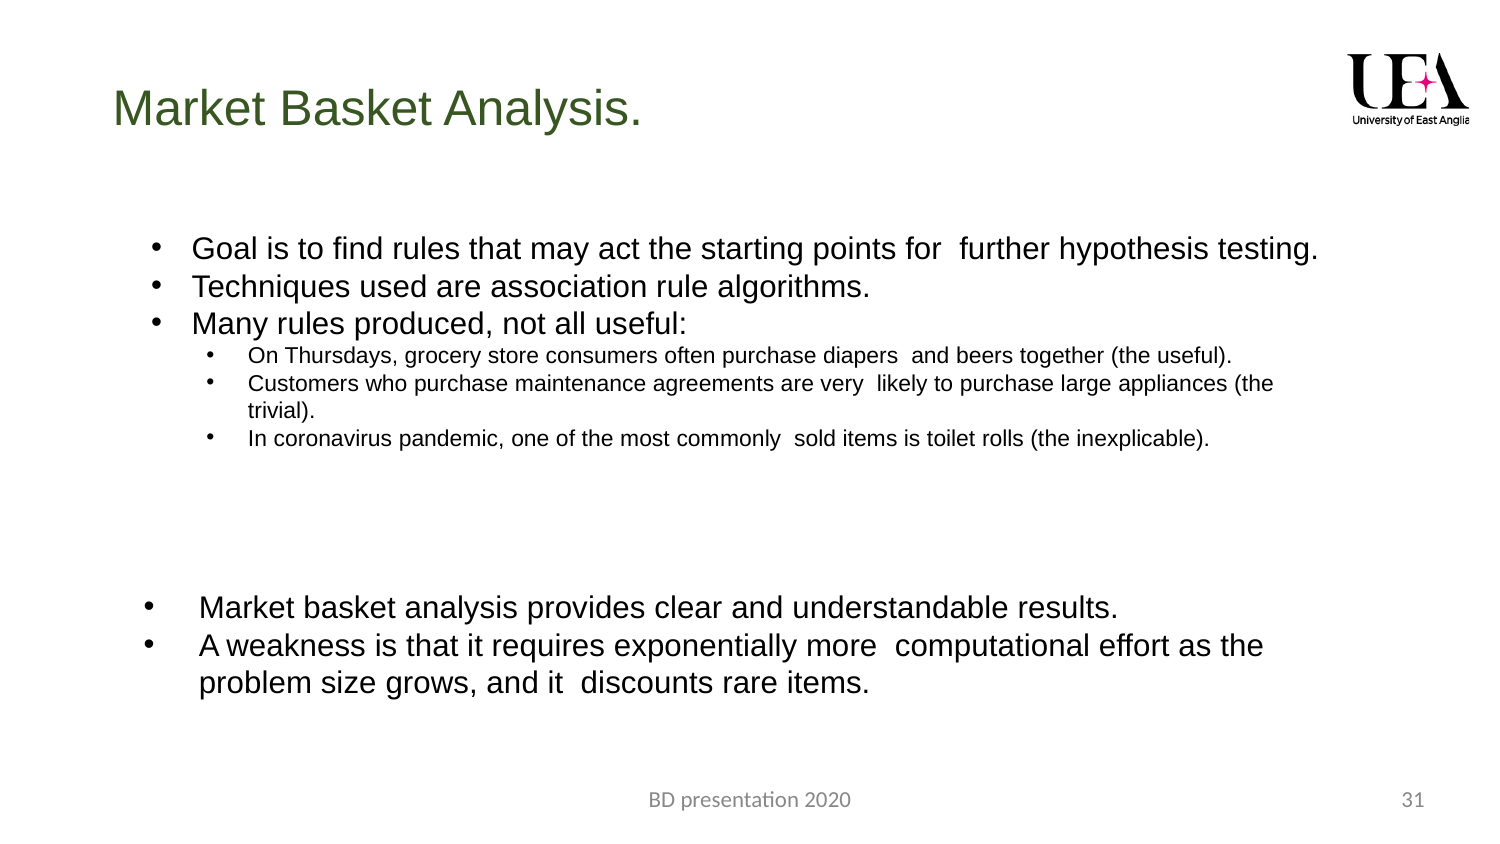

# Market Basket Analysis.

Goal is to find rules that may act the starting points for  further hypothesis testing.
Techniques used are association rule algorithms.
Many rules produced, not all useful:
On Thursdays, grocery store consumers often purchase diapers  and beers together (the useful).
Customers who purchase maintenance agreements are very  likely to purchase large appliances (the trivial).
In coronavirus pandemic, one of the most commonly  sold items is toilet rolls (the inexplicable).
Market basket analysis provides clear and understandable results.
A weakness is that it requires exponentially more  computational effort as the problem size grows, and it  discounts rare items.
BD presentation 2020
31